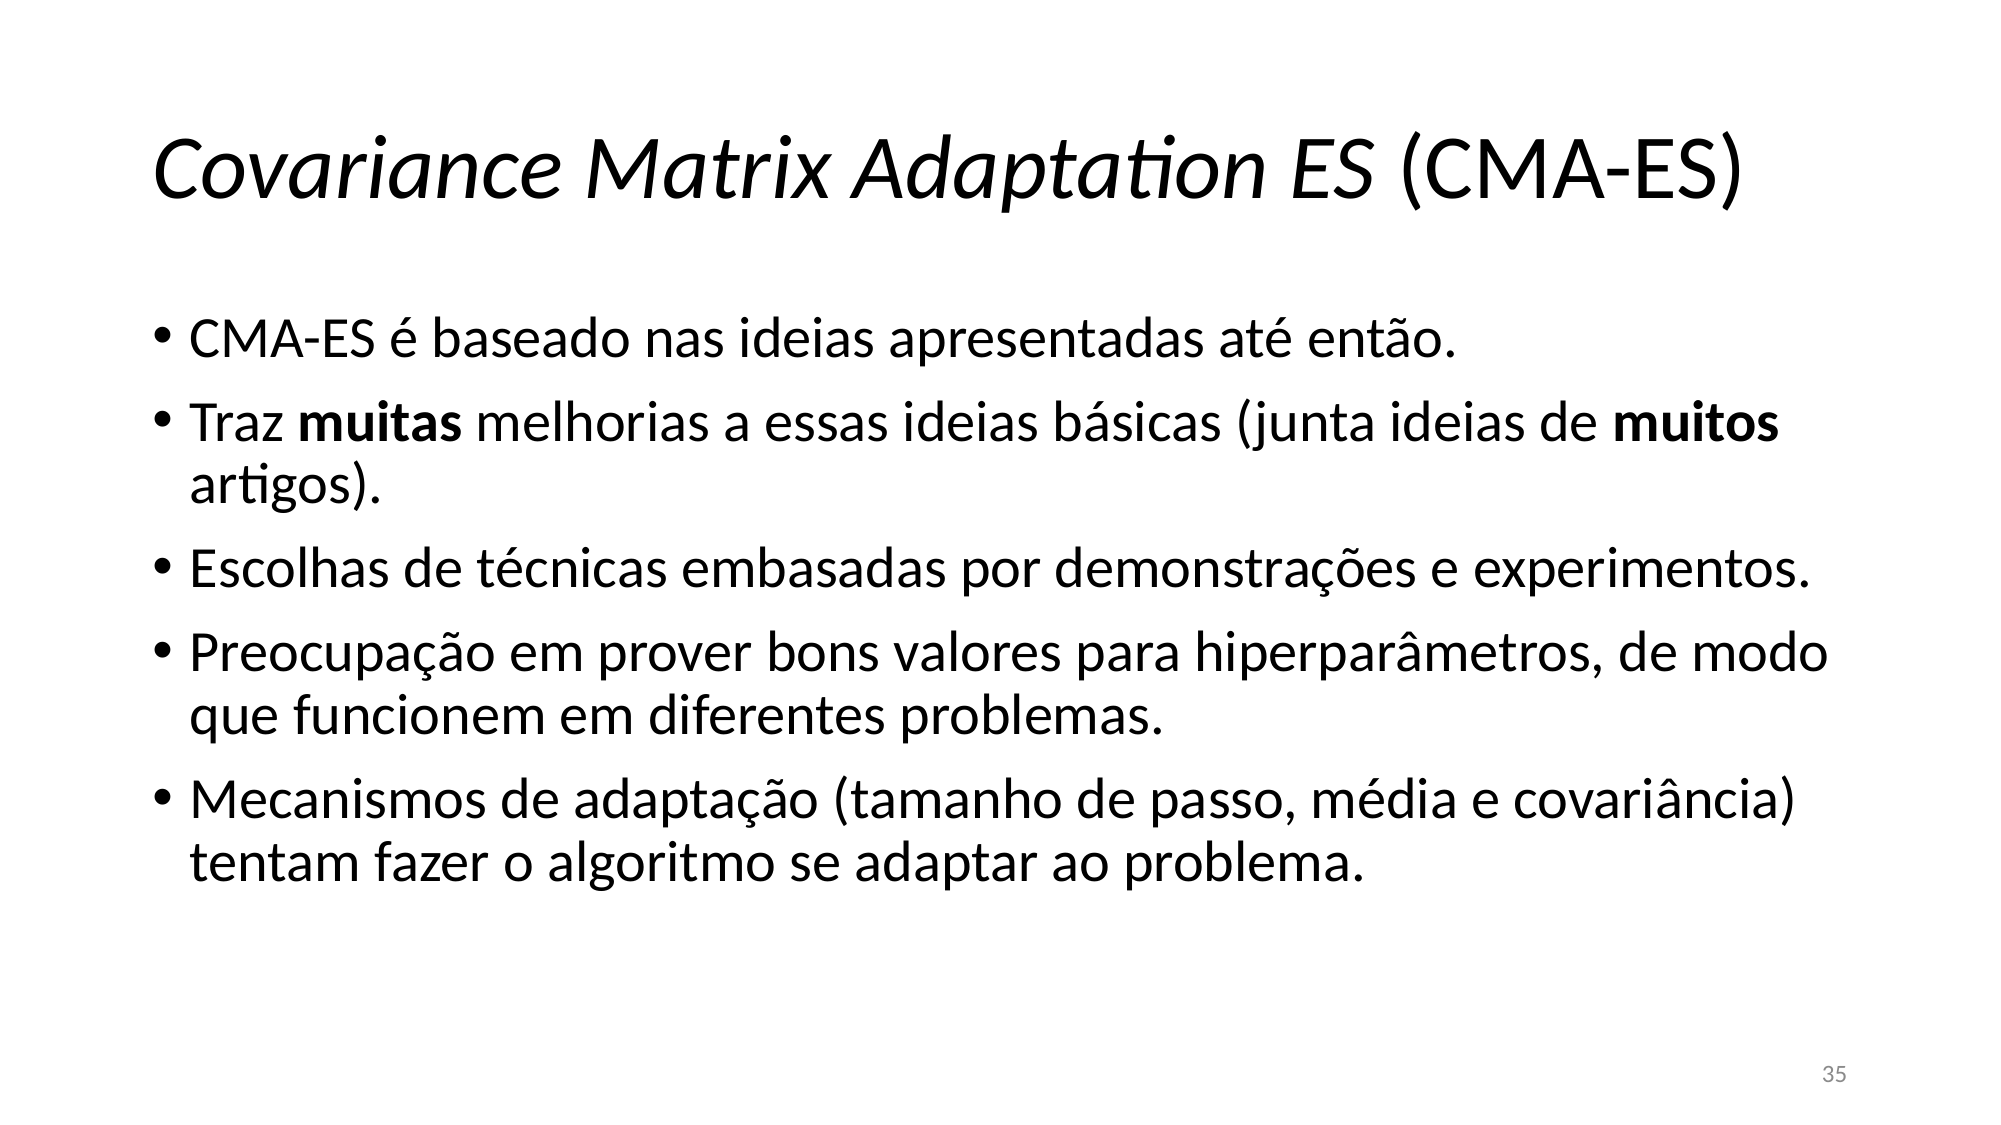

# Covariance Matrix Adaptation ES (CMA-ES)
CMA-ES é baseado nas ideias apresentadas até então.
Traz muitas melhorias a essas ideias básicas (junta ideias de muitos artigos).
Escolhas de técnicas embasadas por demonstrações e experimentos.
Preocupação em prover bons valores para hiperparâmetros, de modo que funcionem em diferentes problemas.
Mecanismos de adaptação (tamanho de passo, média e covariância) tentam fazer o algoritmo se adaptar ao problema.
35